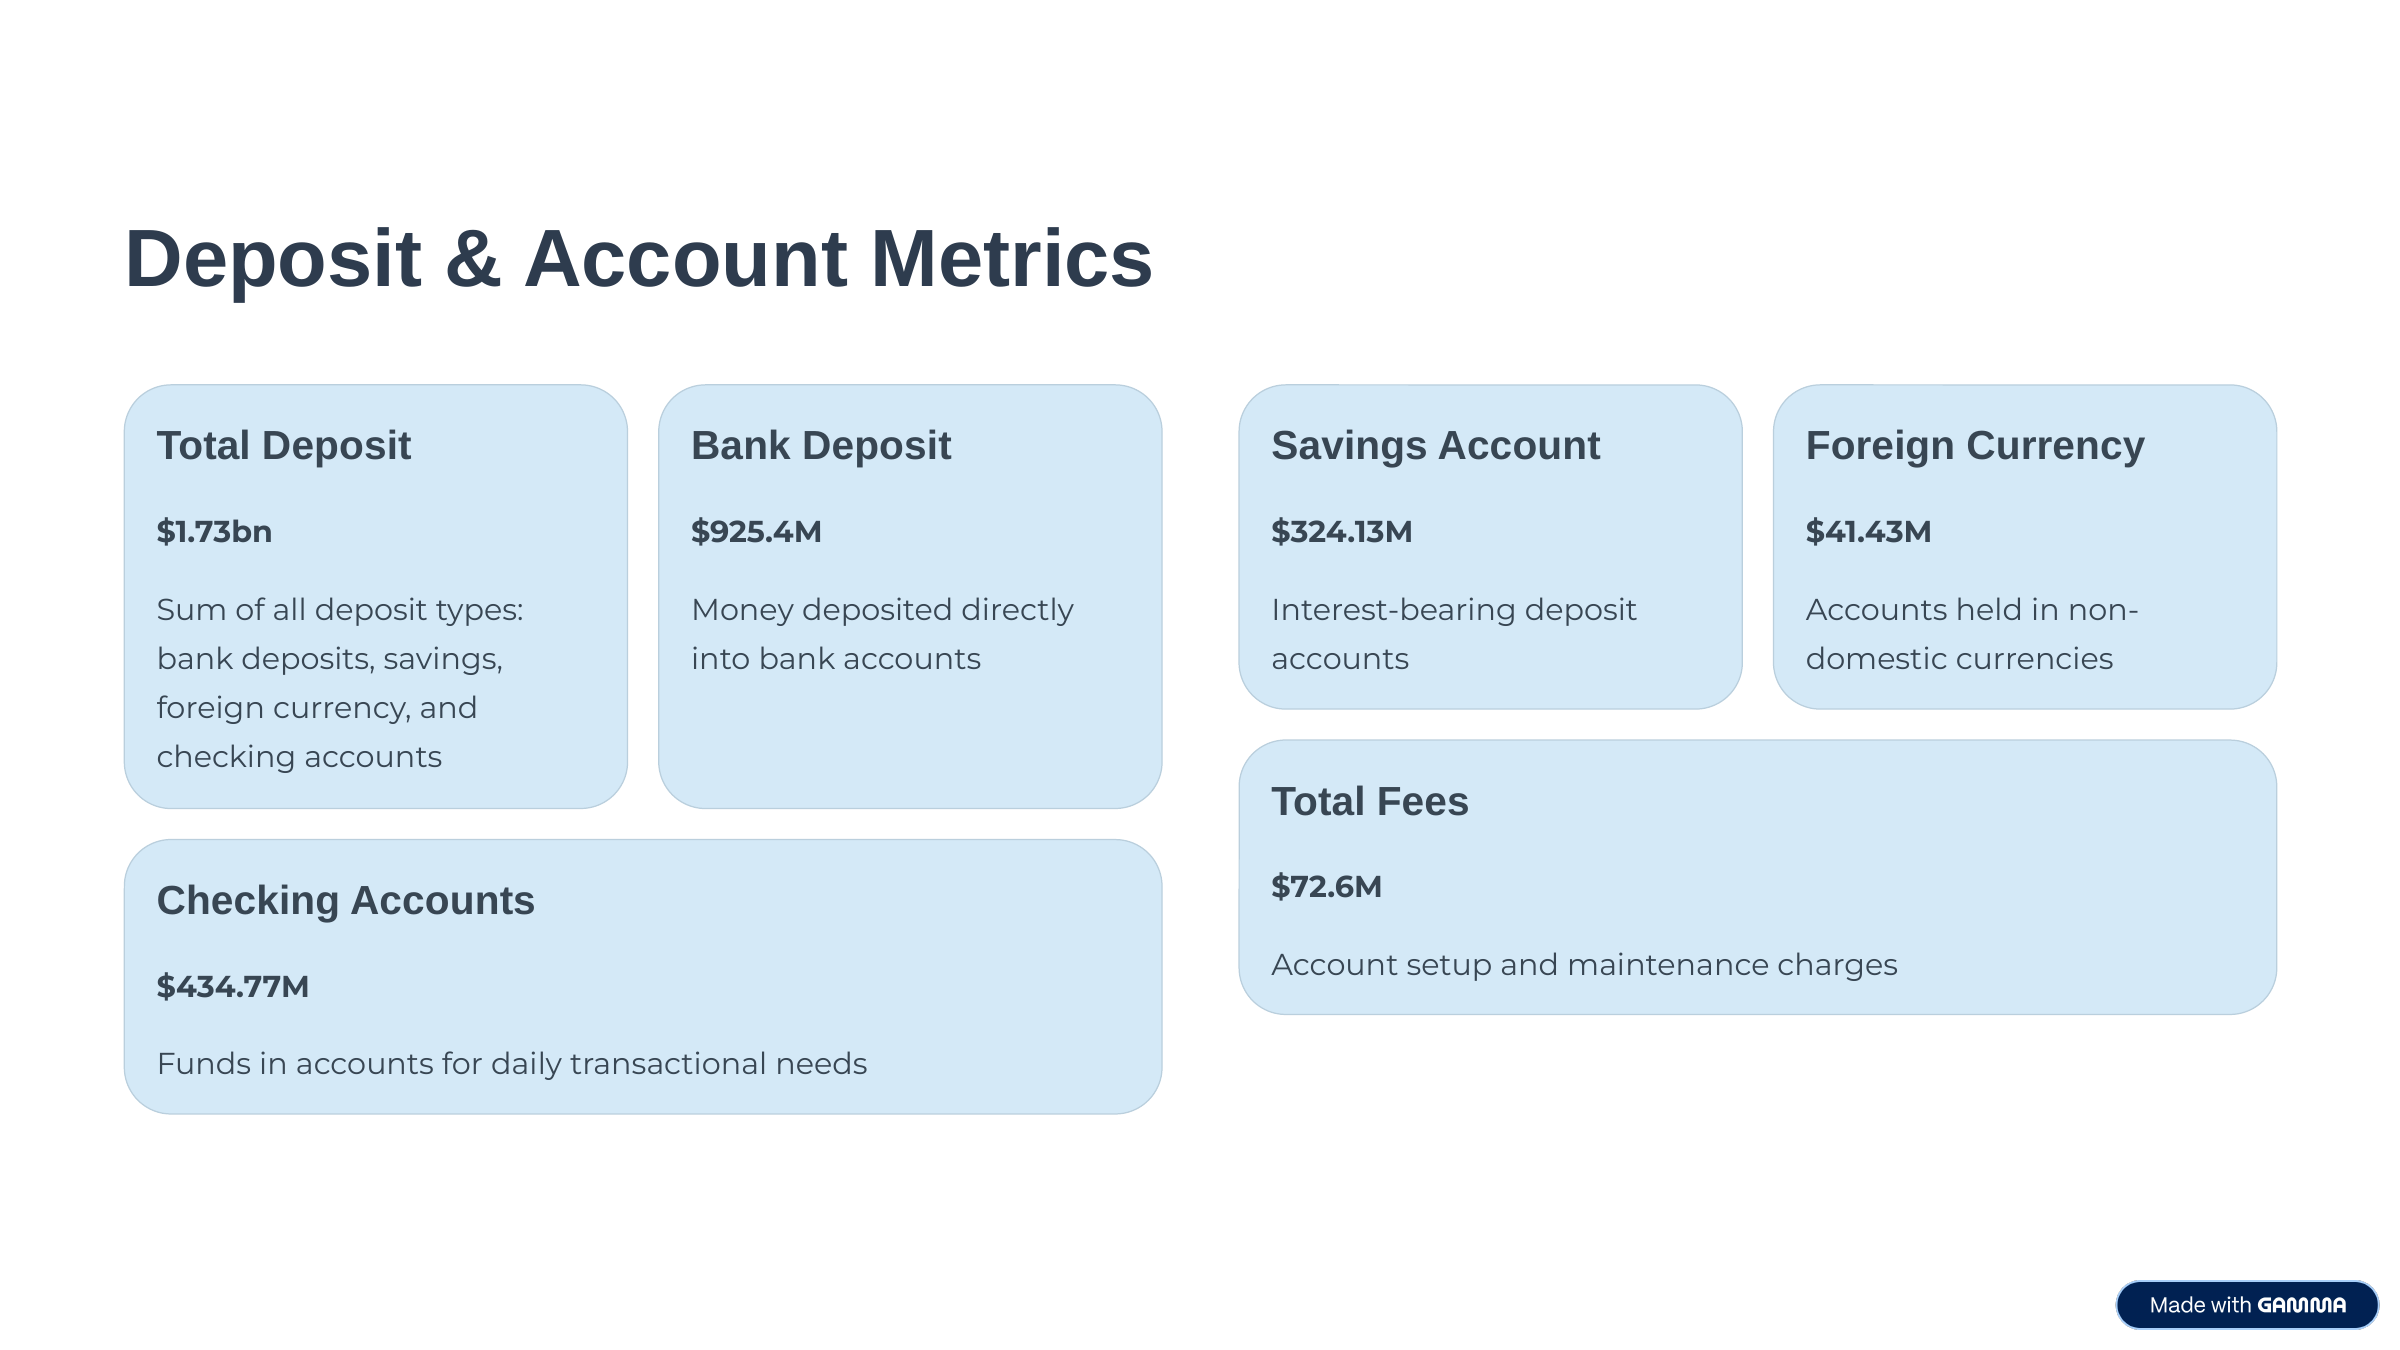

Deposit & Account Metrics

Total Deposit
Bank Deposit
Savings Account
Foreign Currency
$1.73bn
$925.4M
$324.13M
$41.43M
Sum of all deposit types: bank deposits, savings, foreign currency, and checking accounts
Money deposited directly into bank accounts
Interest-bearing deposit accounts
Accounts held in non-domestic currencies

Total Fees

$72.6M
Checking Accounts
Account setup and maintenance charges
$434.77M
Funds in accounts for daily transactional needs